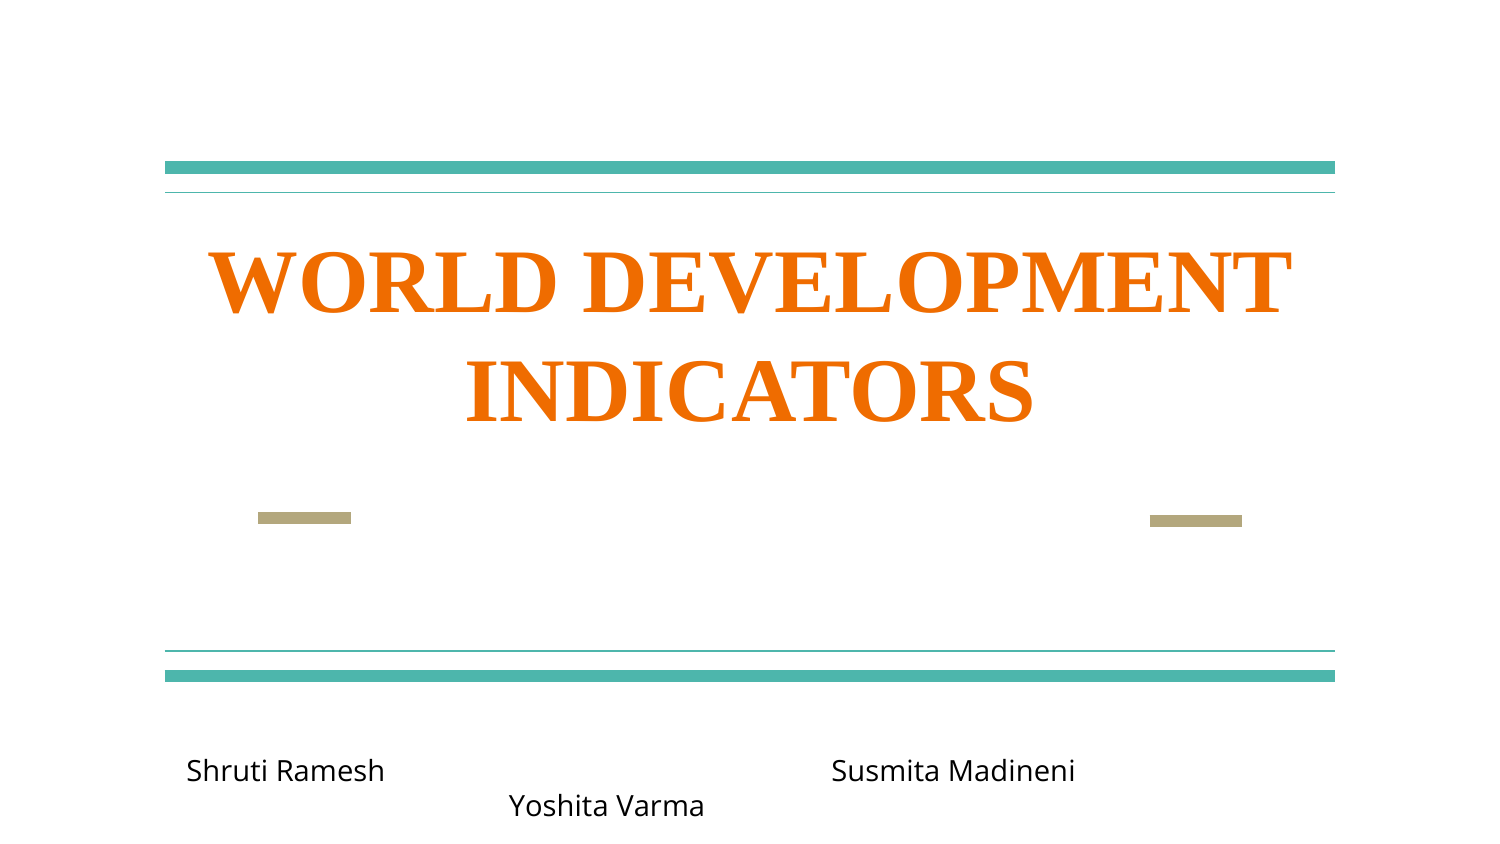

# WORLD DEVELOPMENT INDICATORS
Shruti Ramesh			      Susmita Madineni				   Yoshita Varma